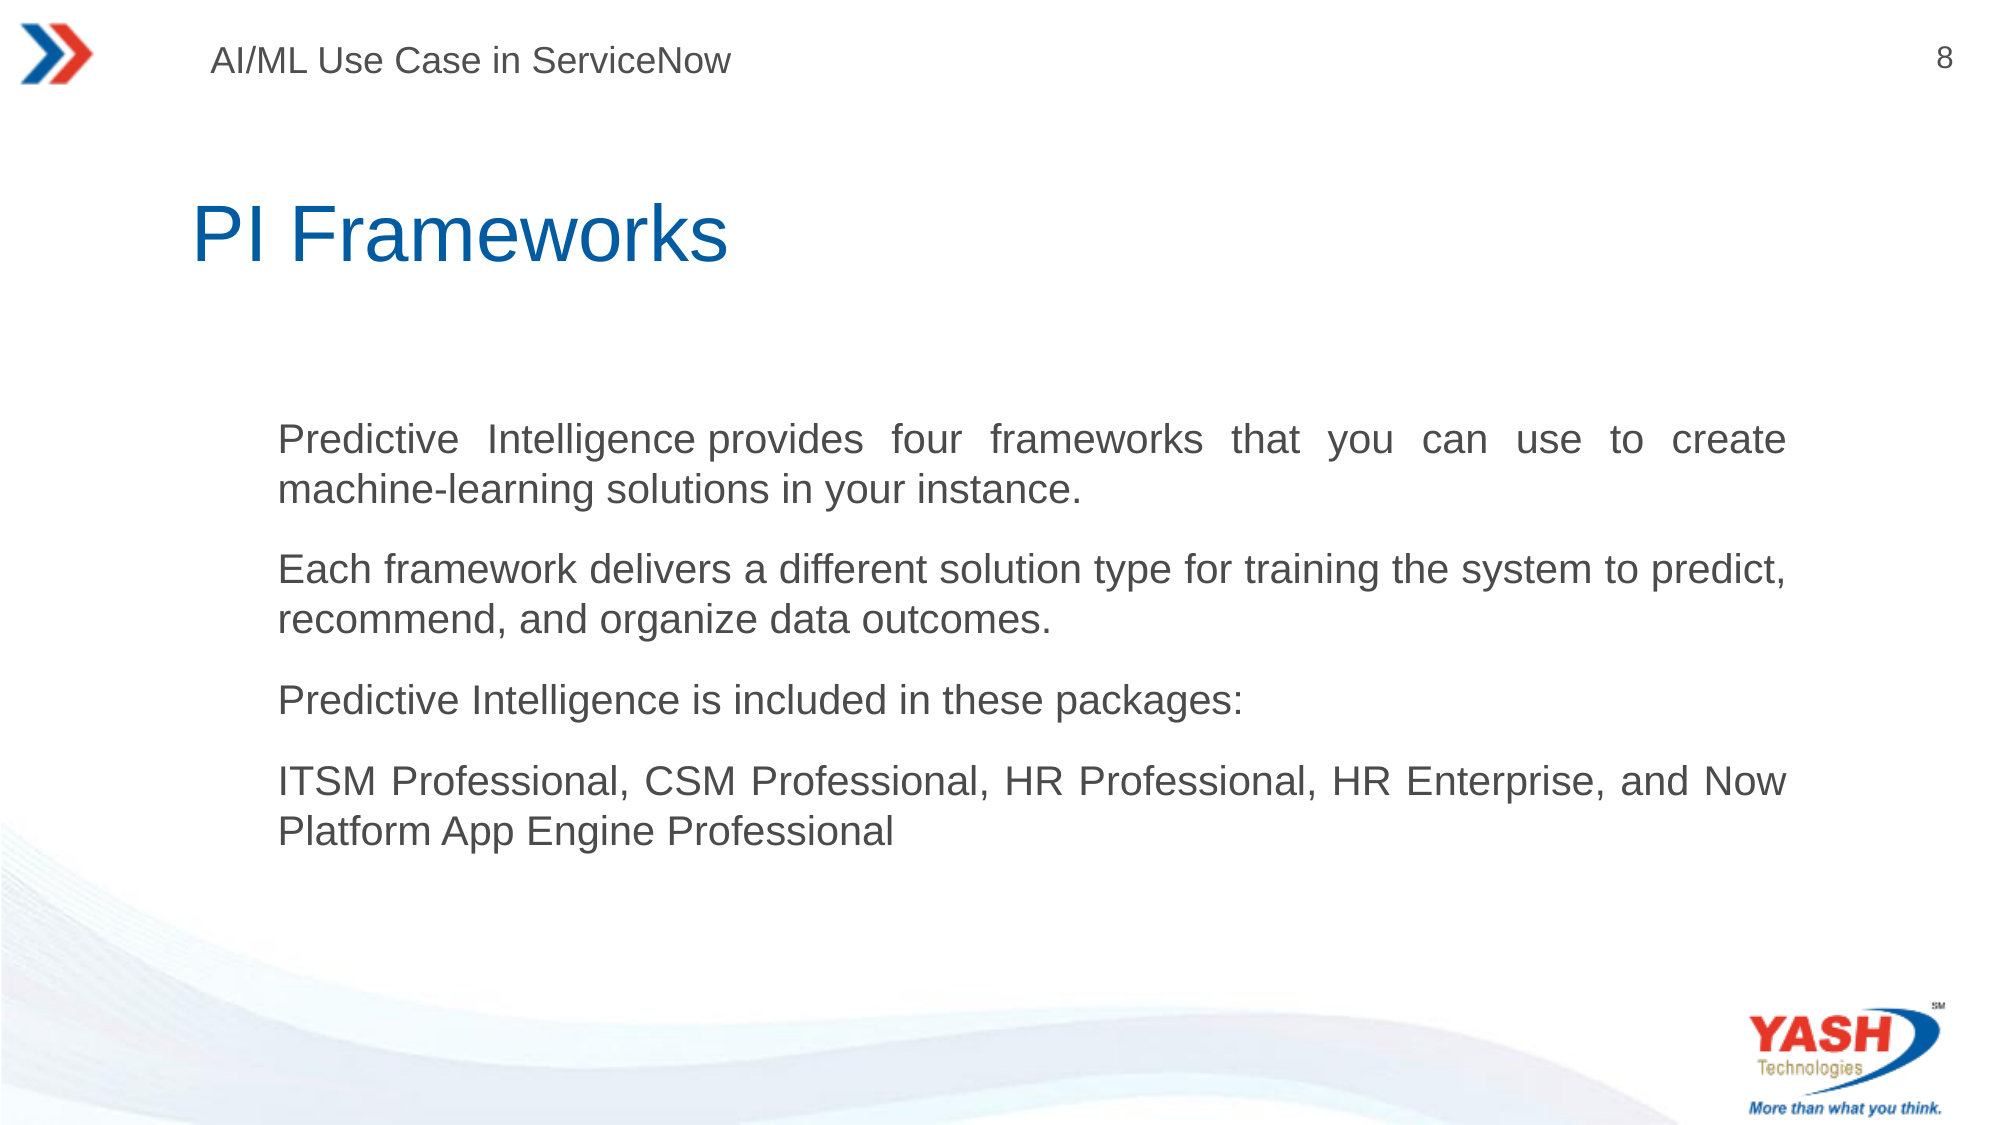

AI/ML Use Case in ServiceNow
# PI Frameworks
Predictive Intelligence provides four frameworks that you can use to create machine-learning solutions in your instance.
Each framework delivers a different solution type for training the system to predict, recommend, and organize data outcomes.
Predictive Intelligence is included in these packages:
ITSM Professional, CSM Professional, HR Professional, HR Enterprise, and Now Platform App Engine Professional